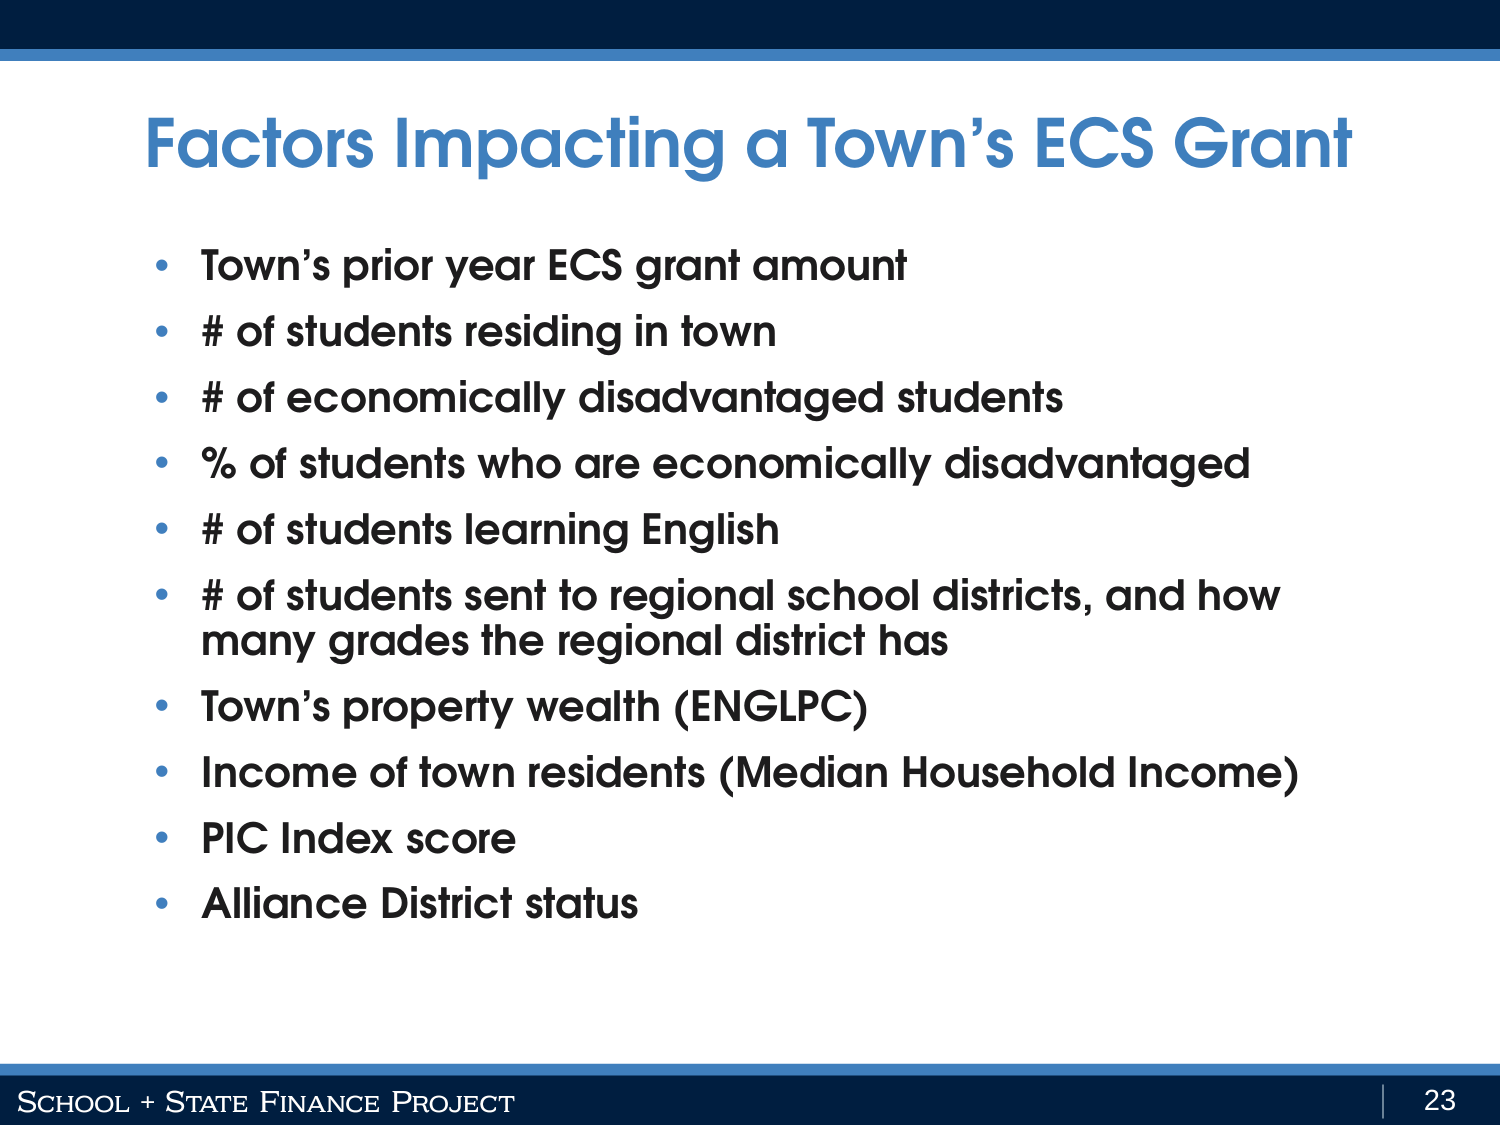

Factors Impacting a Town’s ECS Grant
Town’s prior year ECS grant amount
# of students residing in town
# of economically disadvantaged students
% of students who are economically disadvantaged
# of students learning English
# of students sent to regional school districts, and how many grades the regional district has
Town’s property wealth (ENGLPC)
Income of town residents (Median Household Income)
PIC Index score
Alliance District status